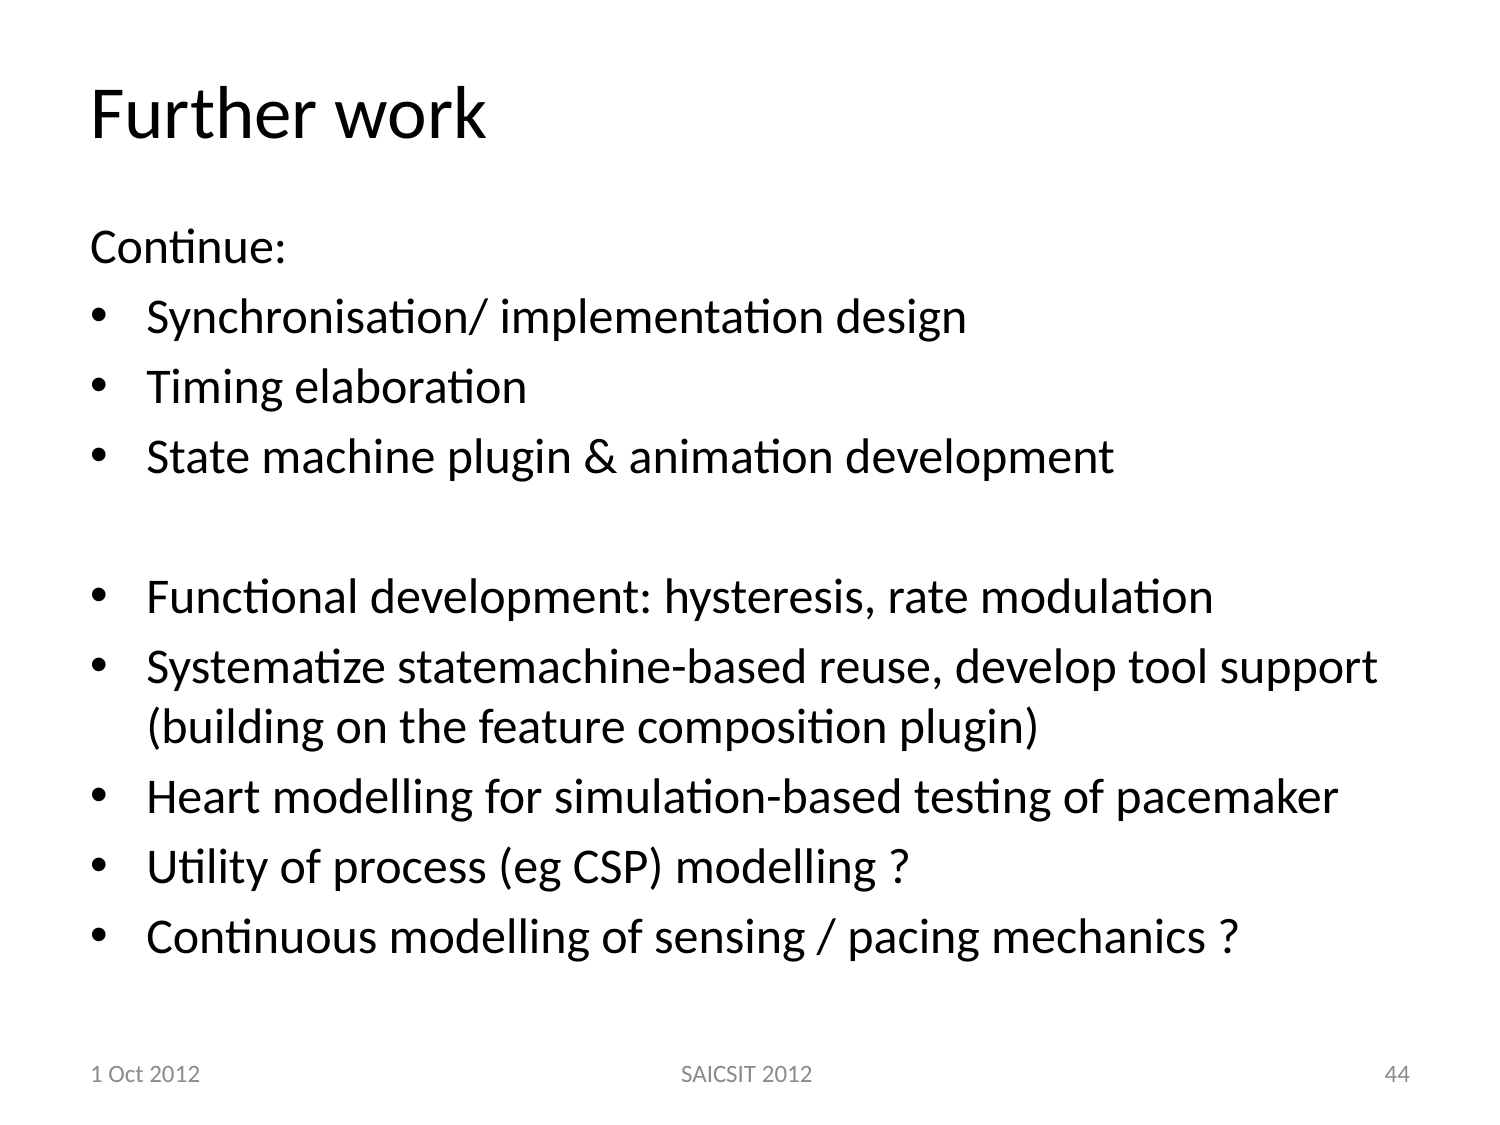

# Further work
Continue:
Synchronisation/ implementation design
Timing elaboration
State machine plugin & animation development

Functional development: hysteresis, rate modulation
Systematize statemachine-based reuse, develop tool support (building on the feature composition plugin)
Heart modelling for simulation-based testing of pacemaker
Utility of process (eg CSP) modelling ?
Continuous modelling of sensing / pacing mechanics ?
1 Oct 2012
SAICSIT 2012
44